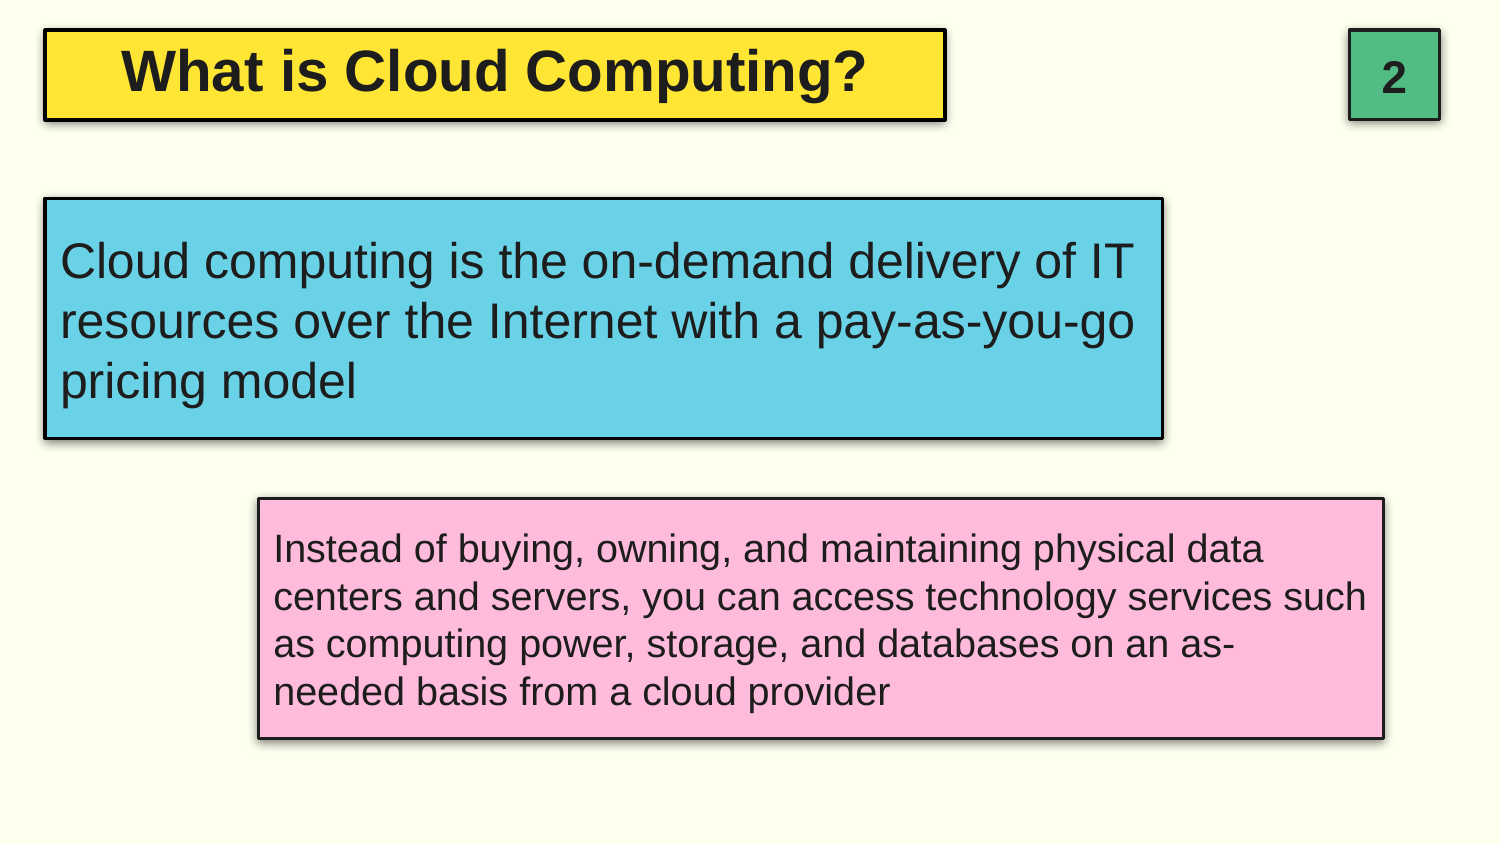

# What is Cloud Computing?
Cloud computing is the on-demand delivery of IT resources over the Internet with a pay-as-you-go pricing model
Instead of buying, owning, and maintaining physical data centers and servers, you can access technology services such as computing power, storage, and databases on an as-needed basis from a cloud provider